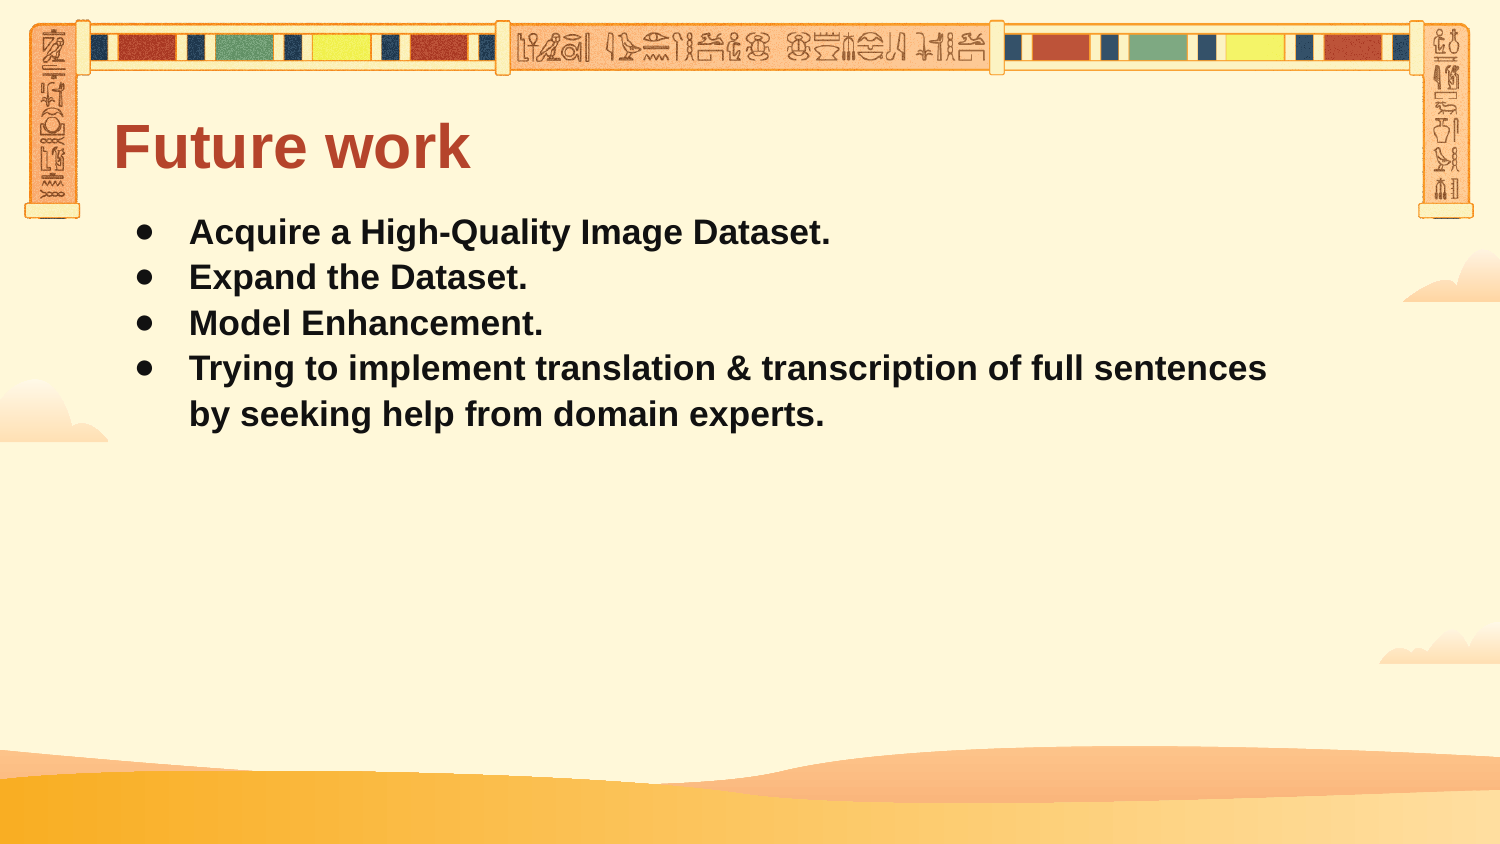

Future work
Acquire a High-Quality Image Dataset.
Expand the Dataset.
Model Enhancement.
Trying to implement translation & transcription of full sentences by seeking help from domain experts.